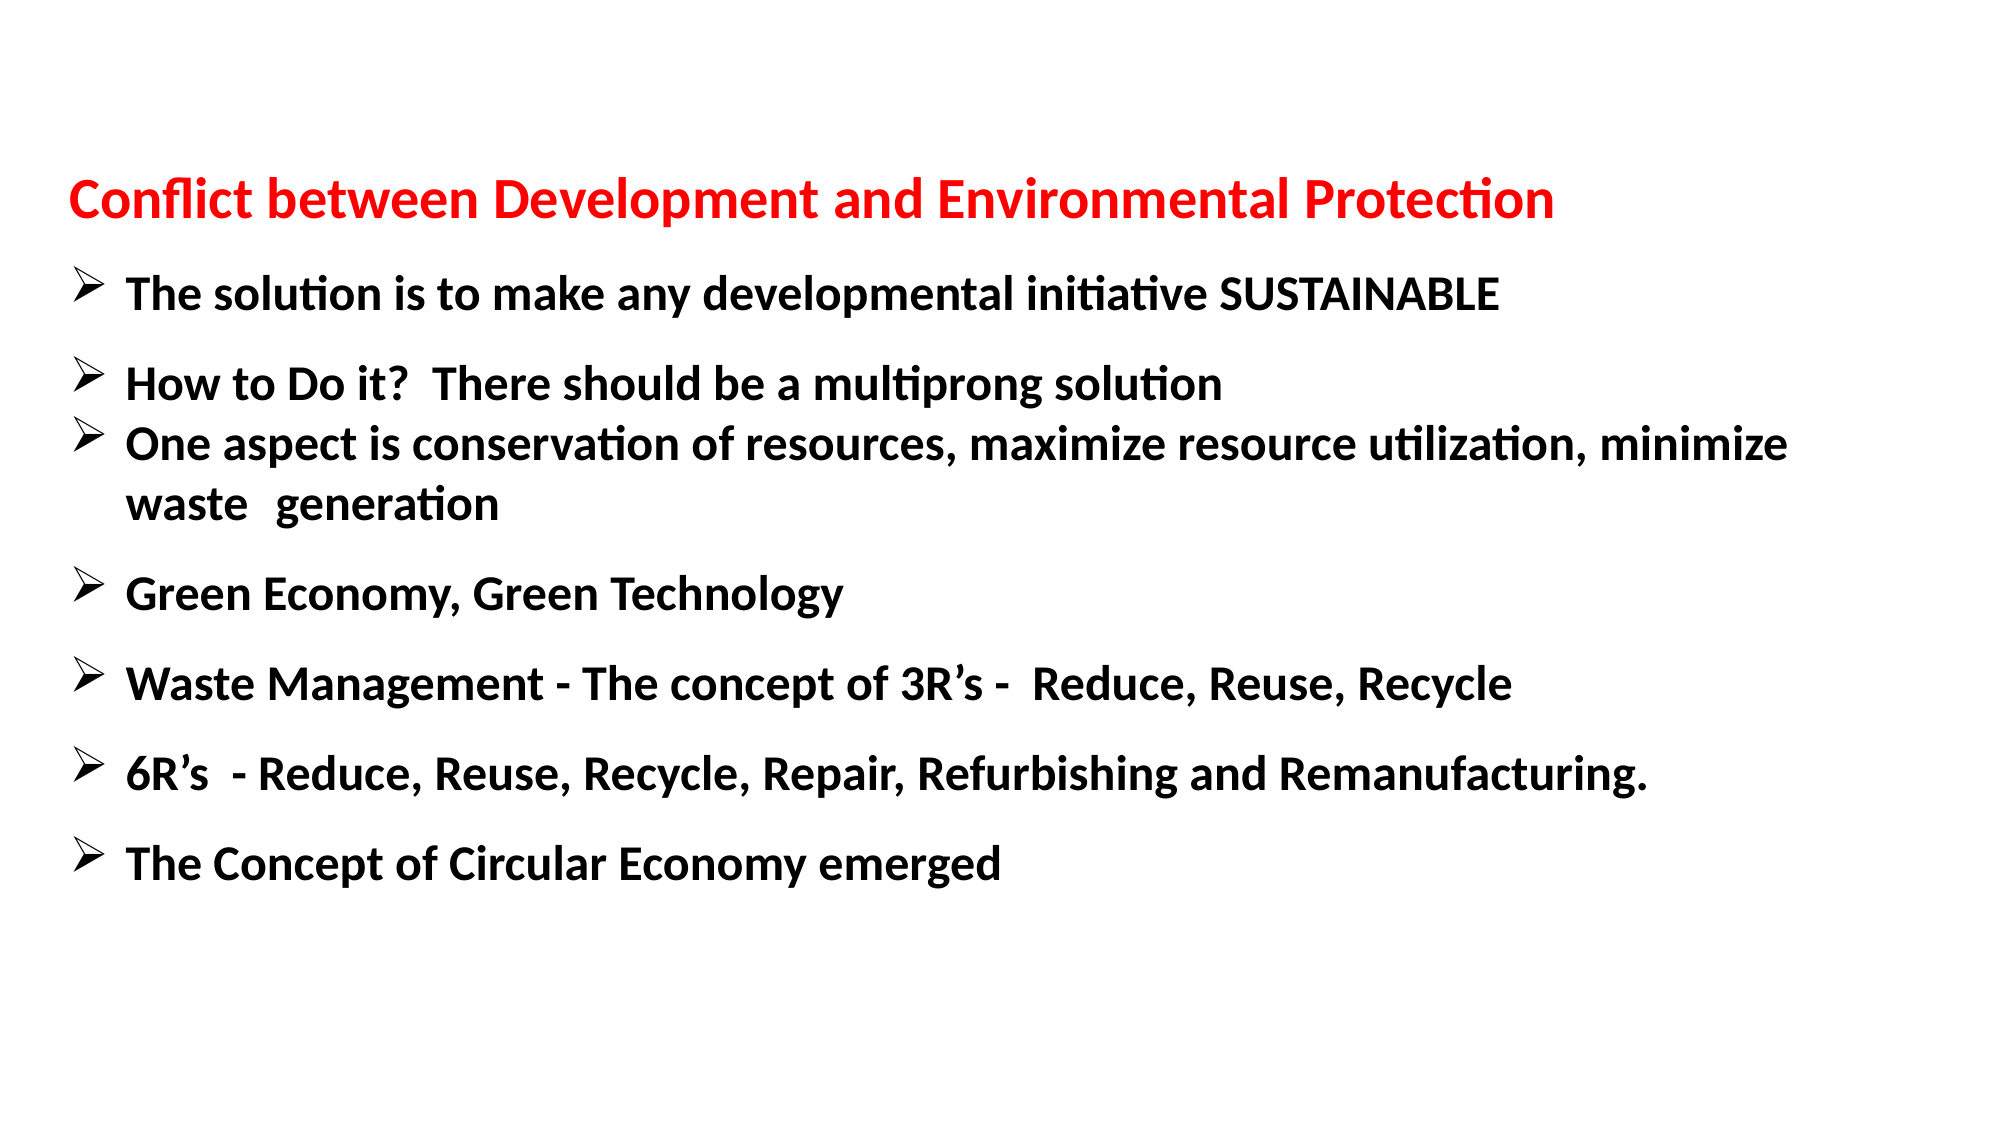

Conflict between Development and Environmental Protection
The solution is to make any developmental initiative SUSTAINABLE
How to Do it?  There should be a multiprong solution
One aspect is conservation of resources, maximize resource utilization, minimize waste 	generation
Green Economy, Green Technology
Waste Management - The concept of 3R’s -  Reduce, Reuse, Recycle
6R’s  - Reduce, Reuse, Recycle, Repair, Refurbishing and Remanufacturing.
The Concept of Circular Economy emerged